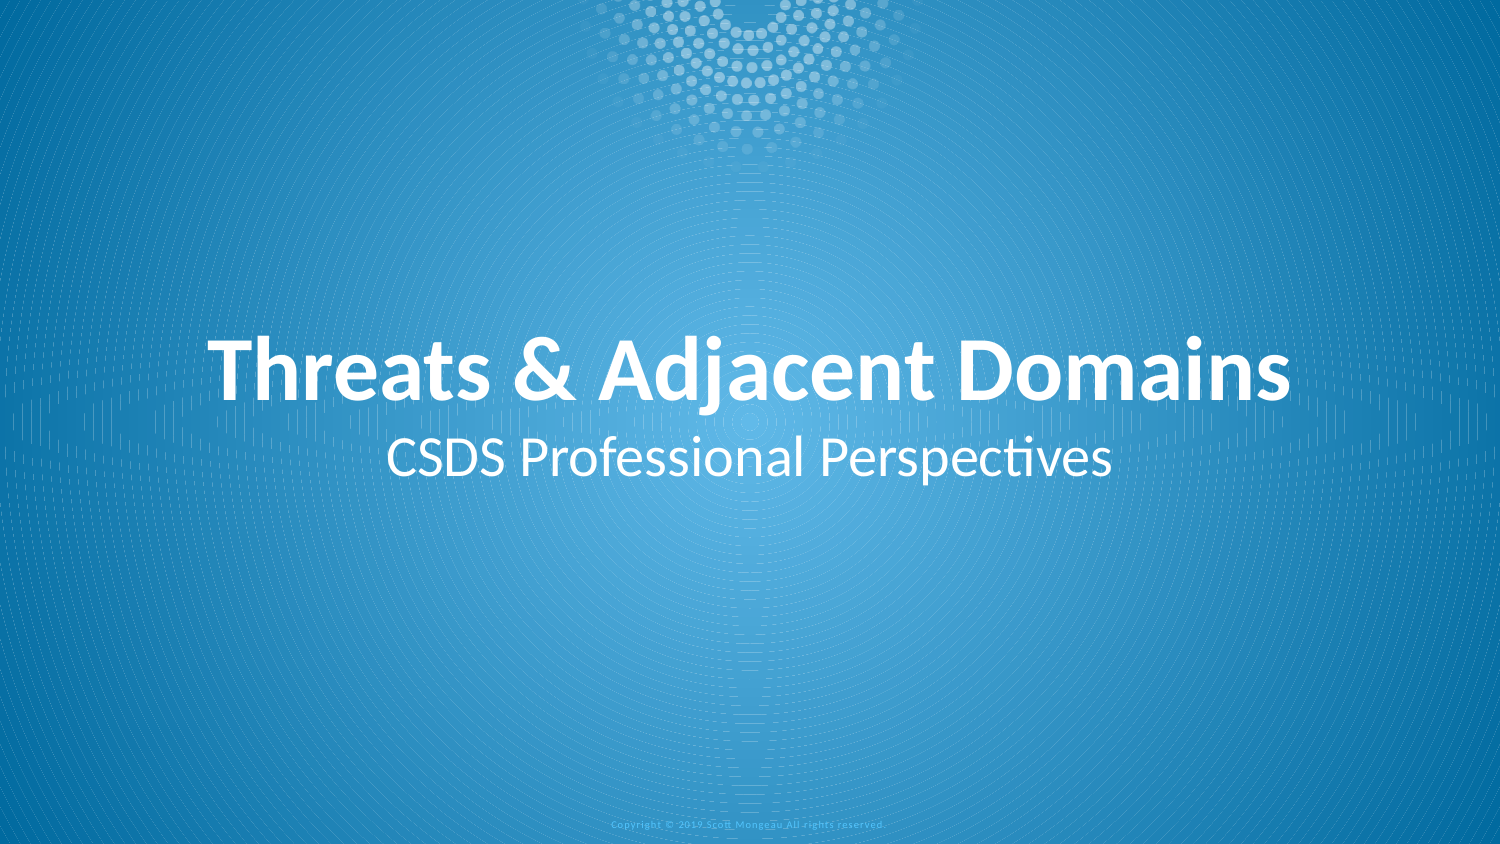

# Threats & Adjacent Domains CSDS Professional Perspectives